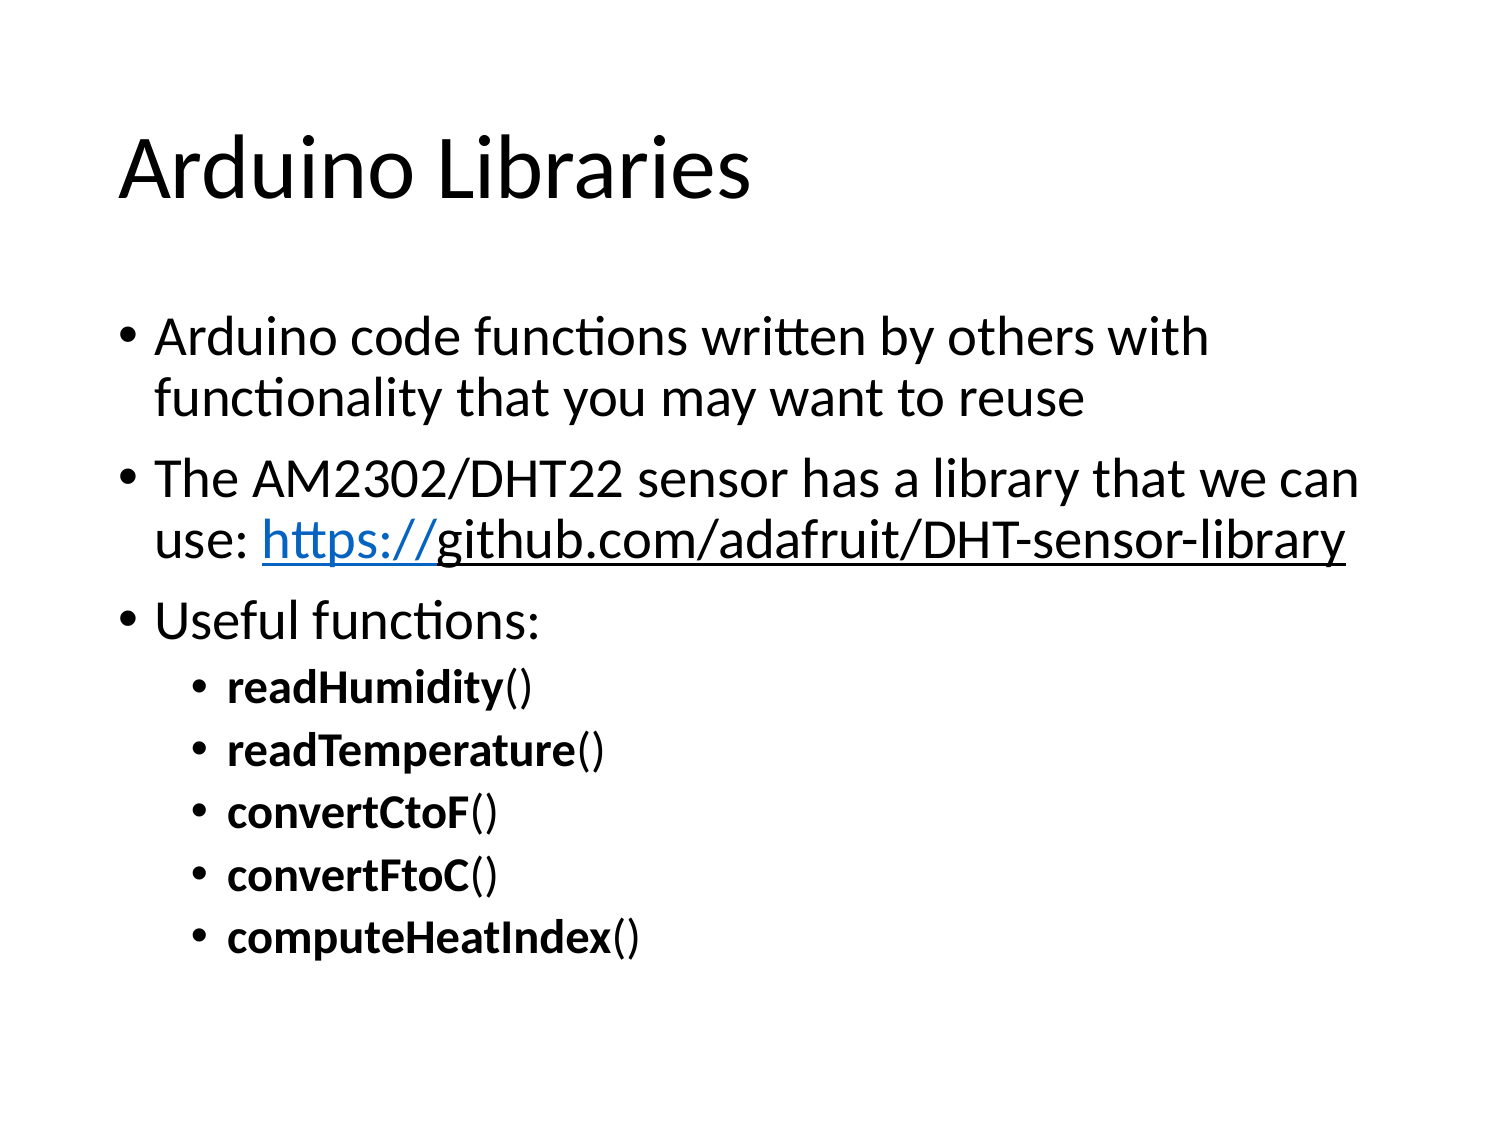

# Arduino Libraries
Arduino code functions written by others with functionality that you may want to reuse
The AM2302/DHT22 sensor has a library that we can use: https://github.com/adafruit/DHT-sensor-library
Useful functions:
readHumidity()
readTemperature()
convertCtoF()
convertFtoC()
computeHeatIndex()